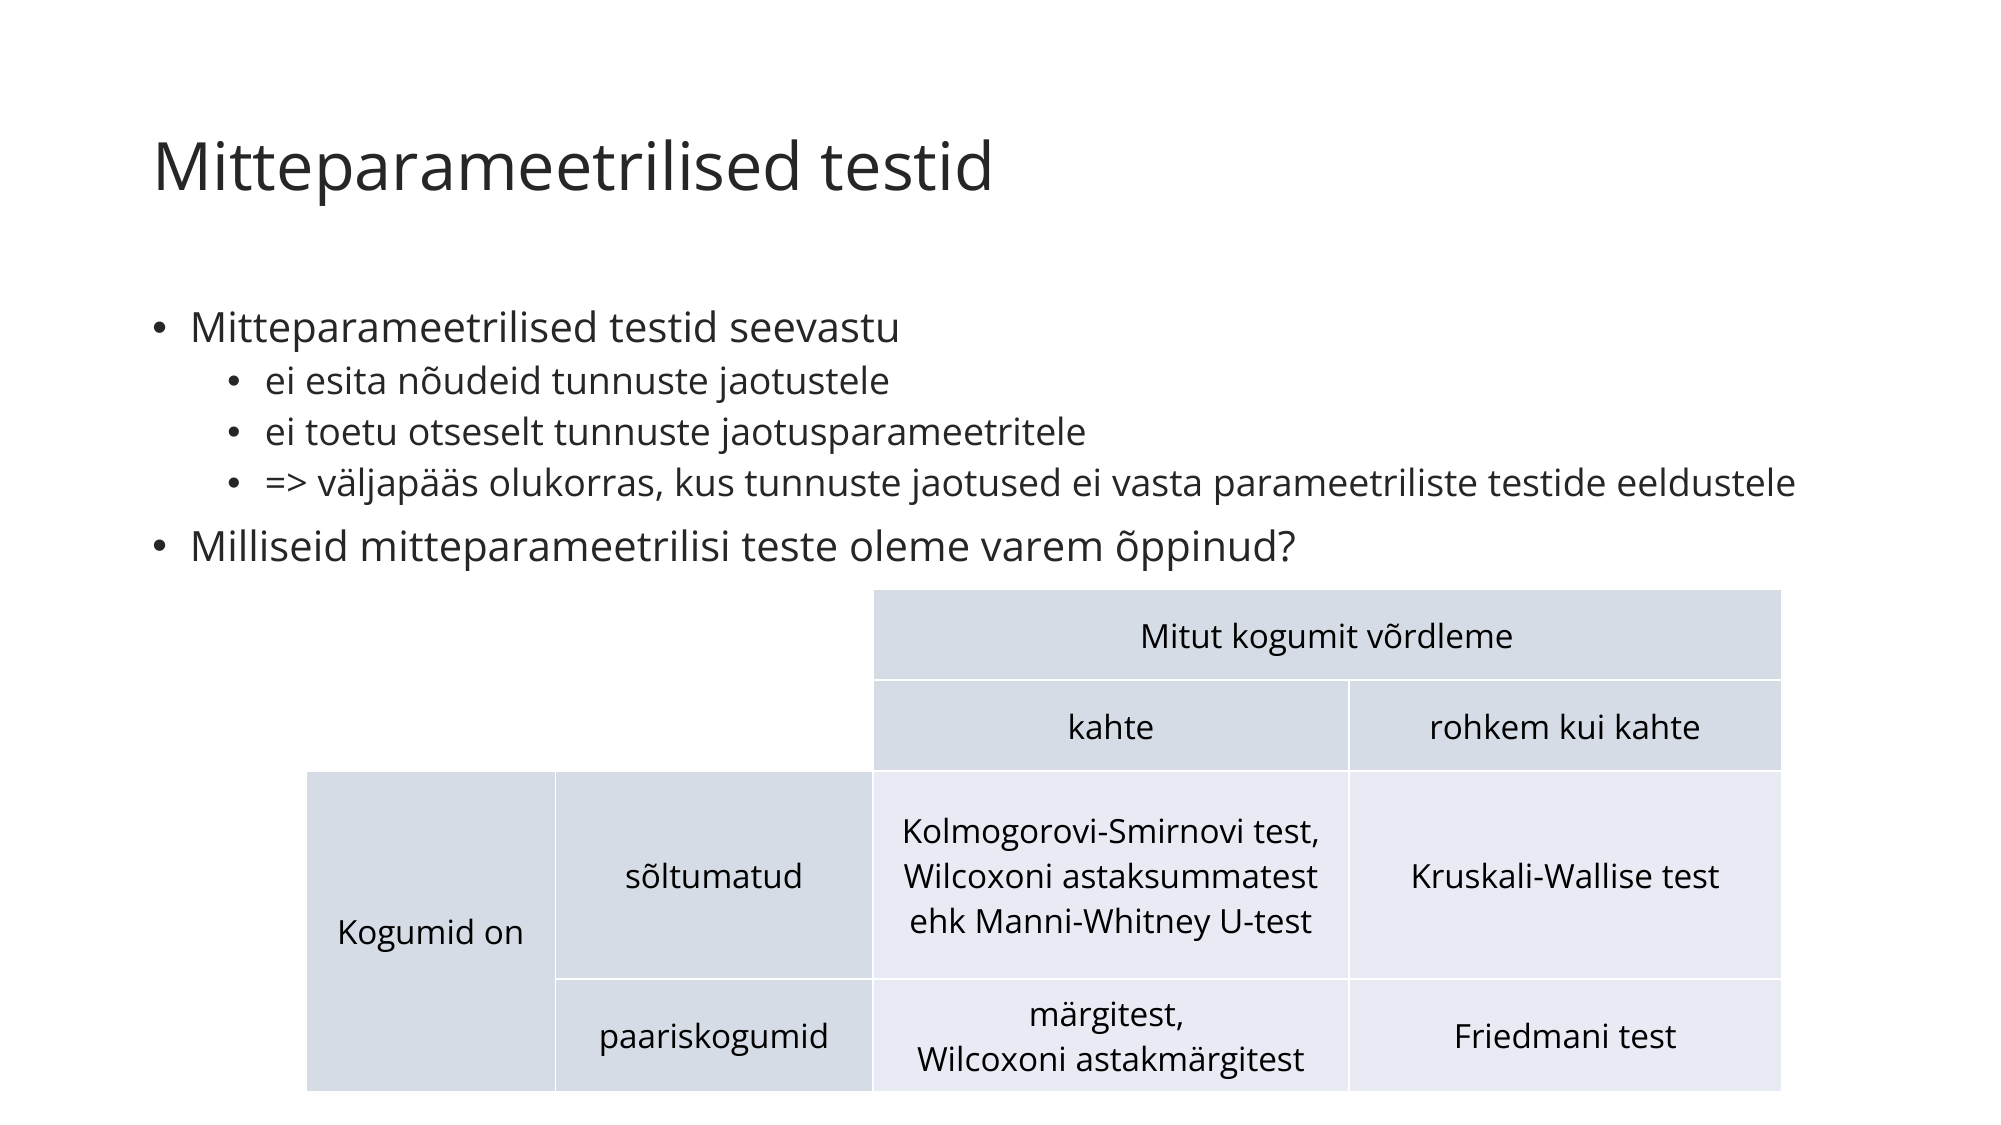

# Mitteparameetrilised testid
Mitteparameetrilised testid seevastu
ei esita nõudeid tunnuste jaotustele
ei toetu otseselt tunnuste jaotusparameetritele
=> väljapääs olukorras, kus tunnuste jaotused ei vasta parameetriliste testide eeldustele
Milliseid mitteparameetrilisi teste oleme varem õppinud?
|  |  | Mitut kogumit võrdleme |  |
| --- | --- | --- | --- |
|  |  | kahte | rohkem kui kahte |
| Kogumid on | sõltumatud | Kolmogorovi-Smirnovi test, Wilcoxoni astaksummatest ehk Manni-Whitney U-test | Kruskali-Wallise test |
|  | paariskogumid | märgitest, Wilcoxoni astakmärgitest | Friedmani test |